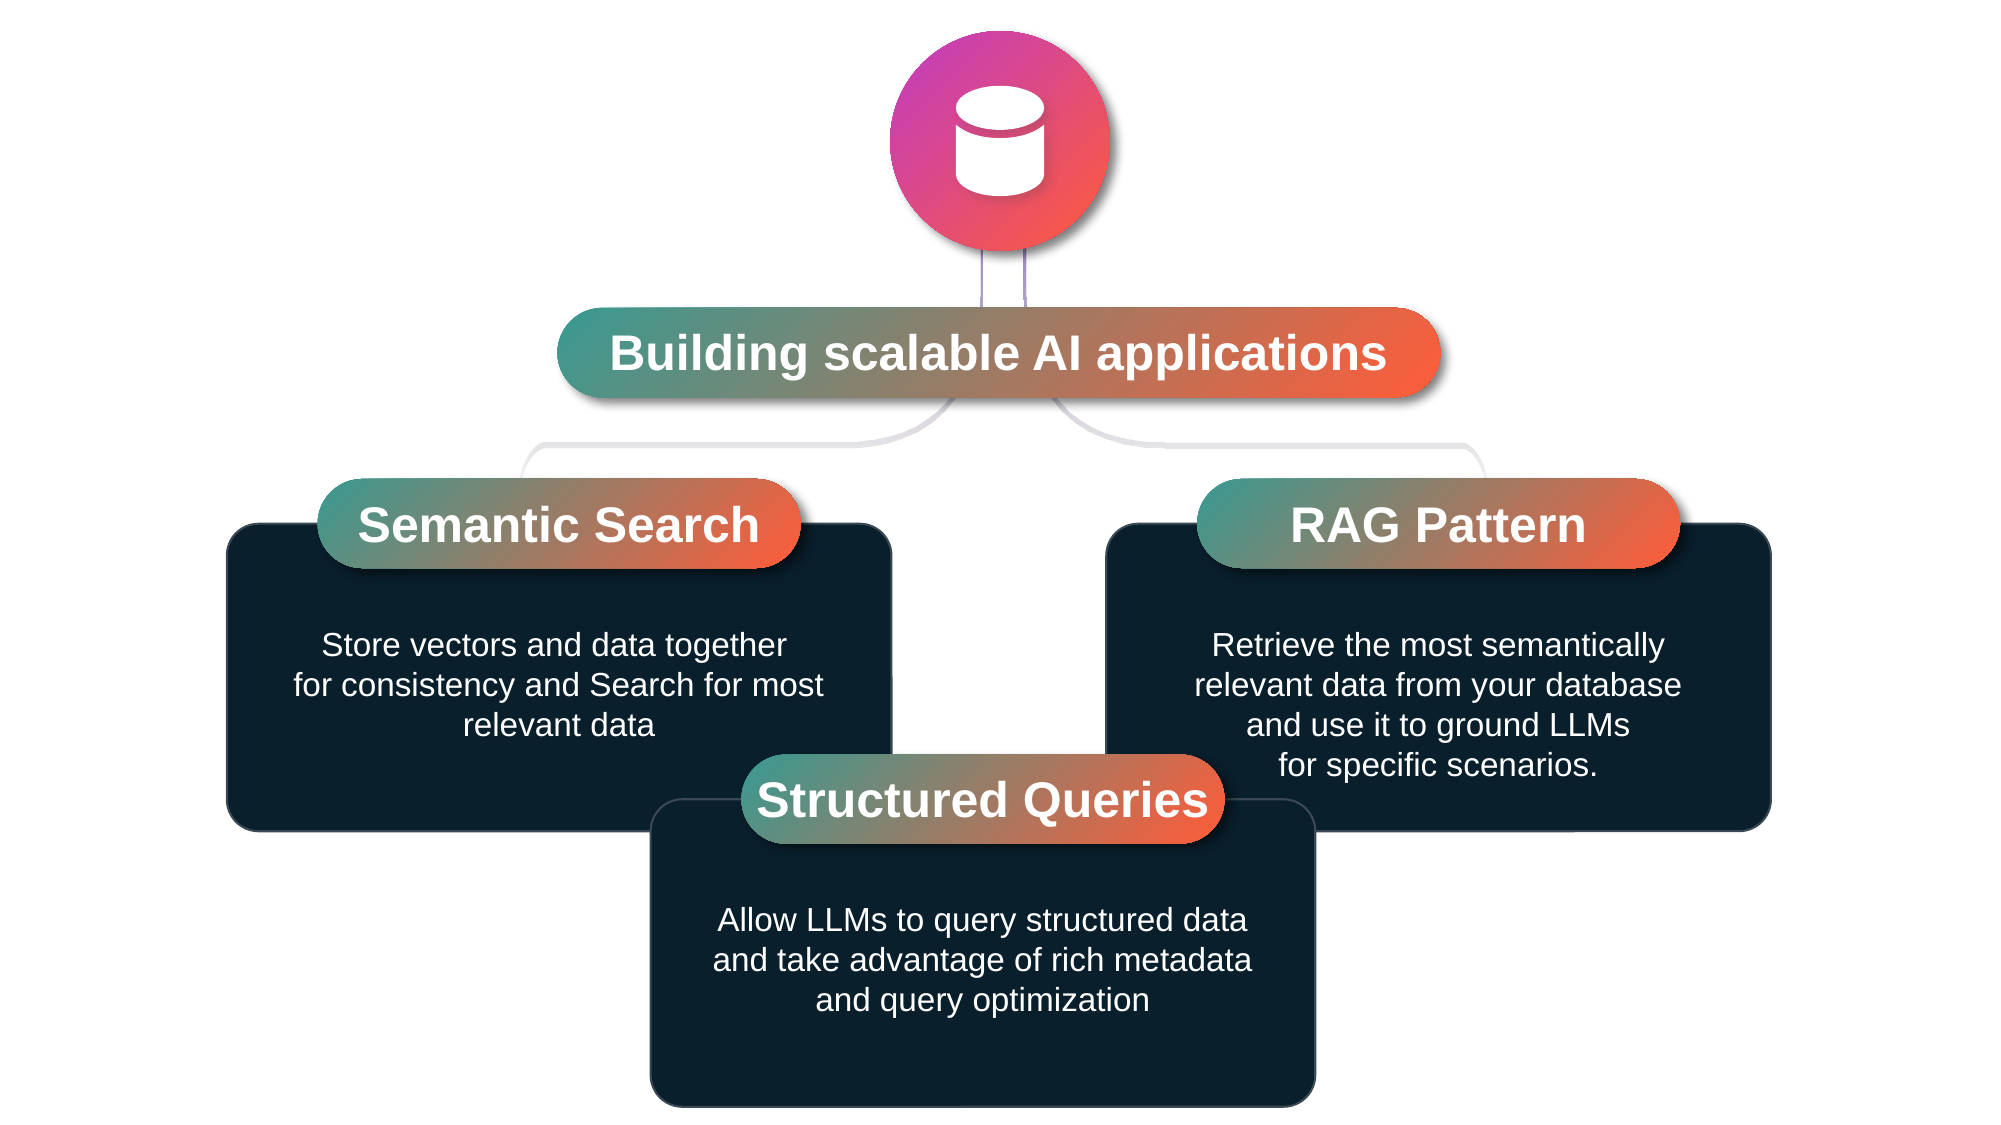

Building scalable AI applications
Semantic Search
RAG Pattern
Store vectors and data together
for consistency and Search for most relevant data
Retrieve the most semantically relevant data from your database
 and use it to ground LLMs
for specific scenarios.
Structured Queries
Allow LLMs to query structured data and take advantage of rich metadata and query optimization